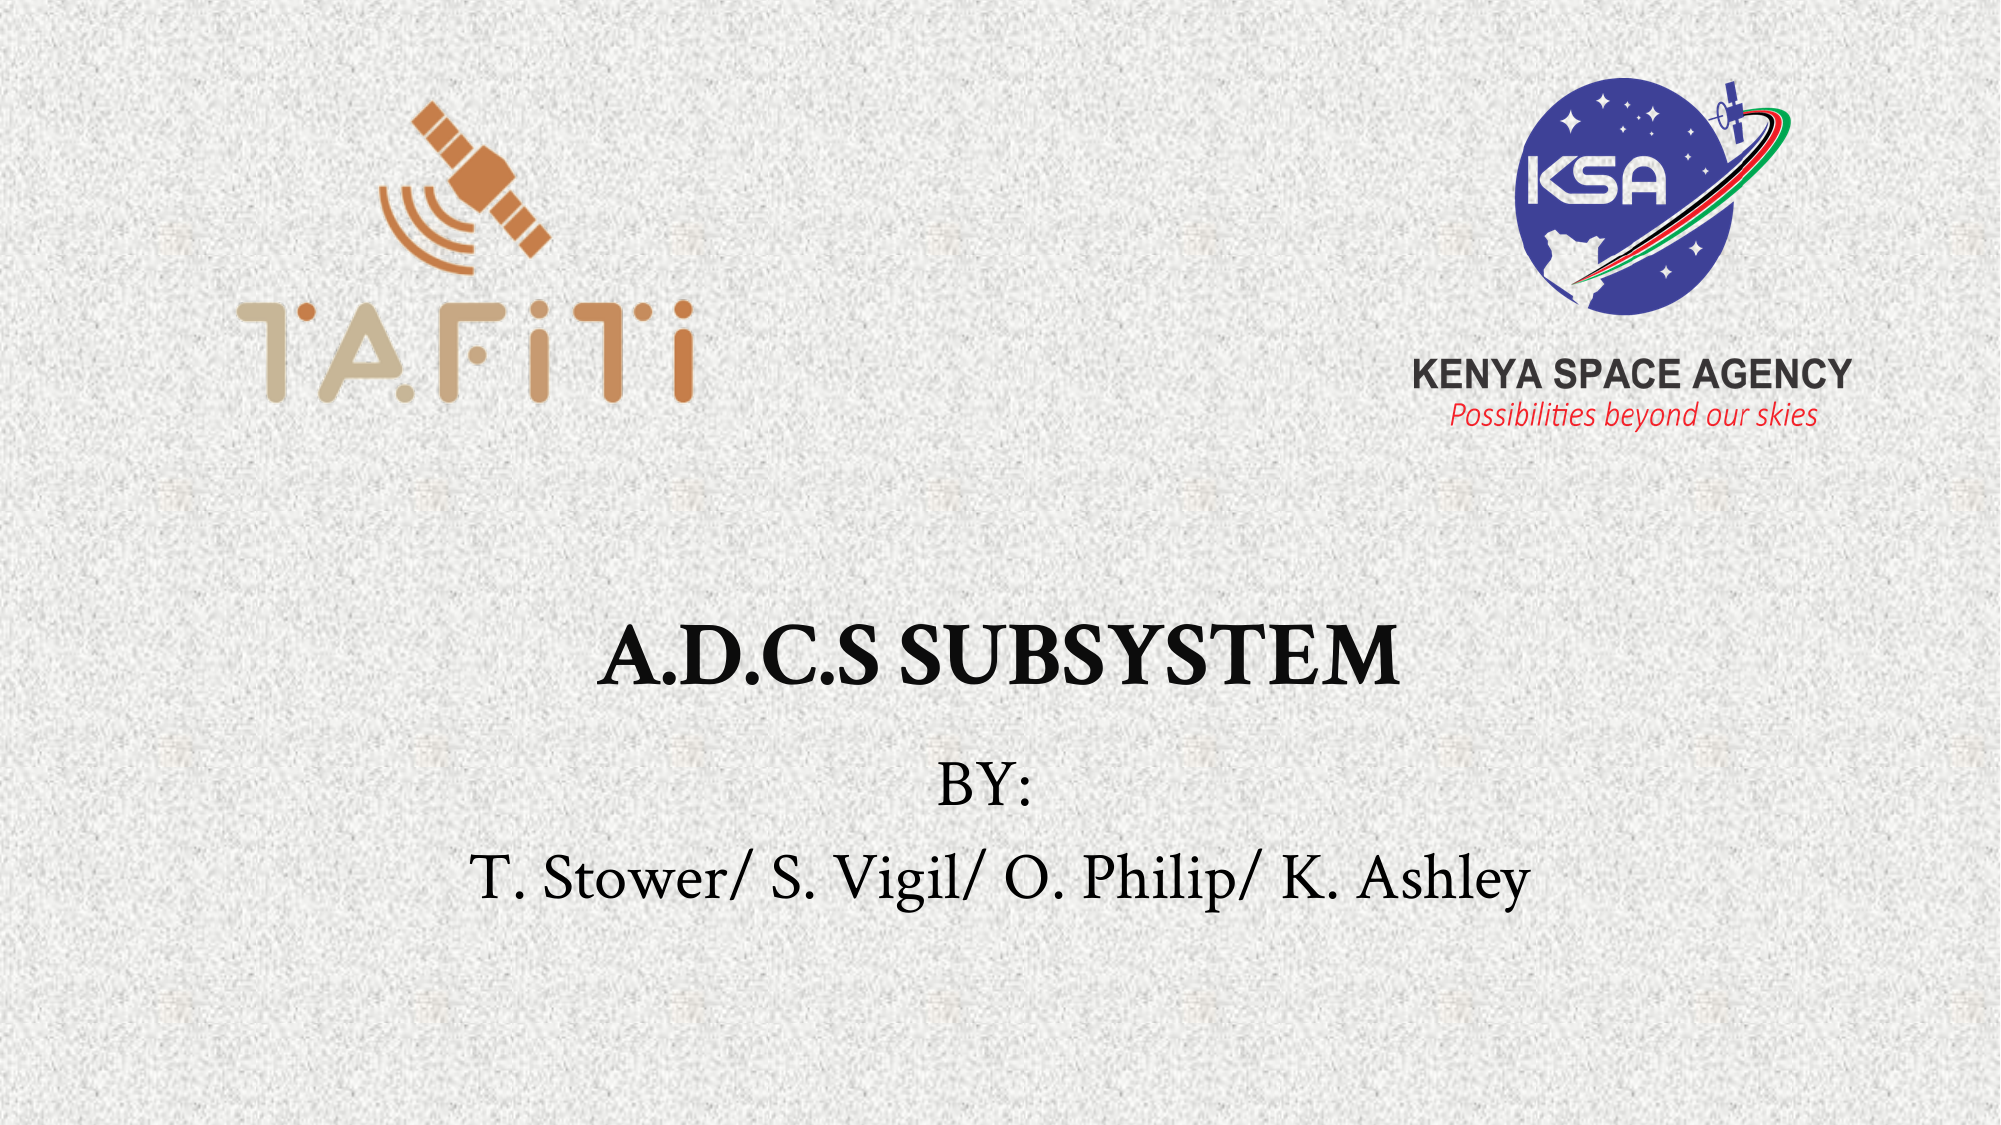

# A.D.C.S SUBSYSTEM
BY:
T. Stower/ S. Vigil/ O. Philip/ K. Ashley